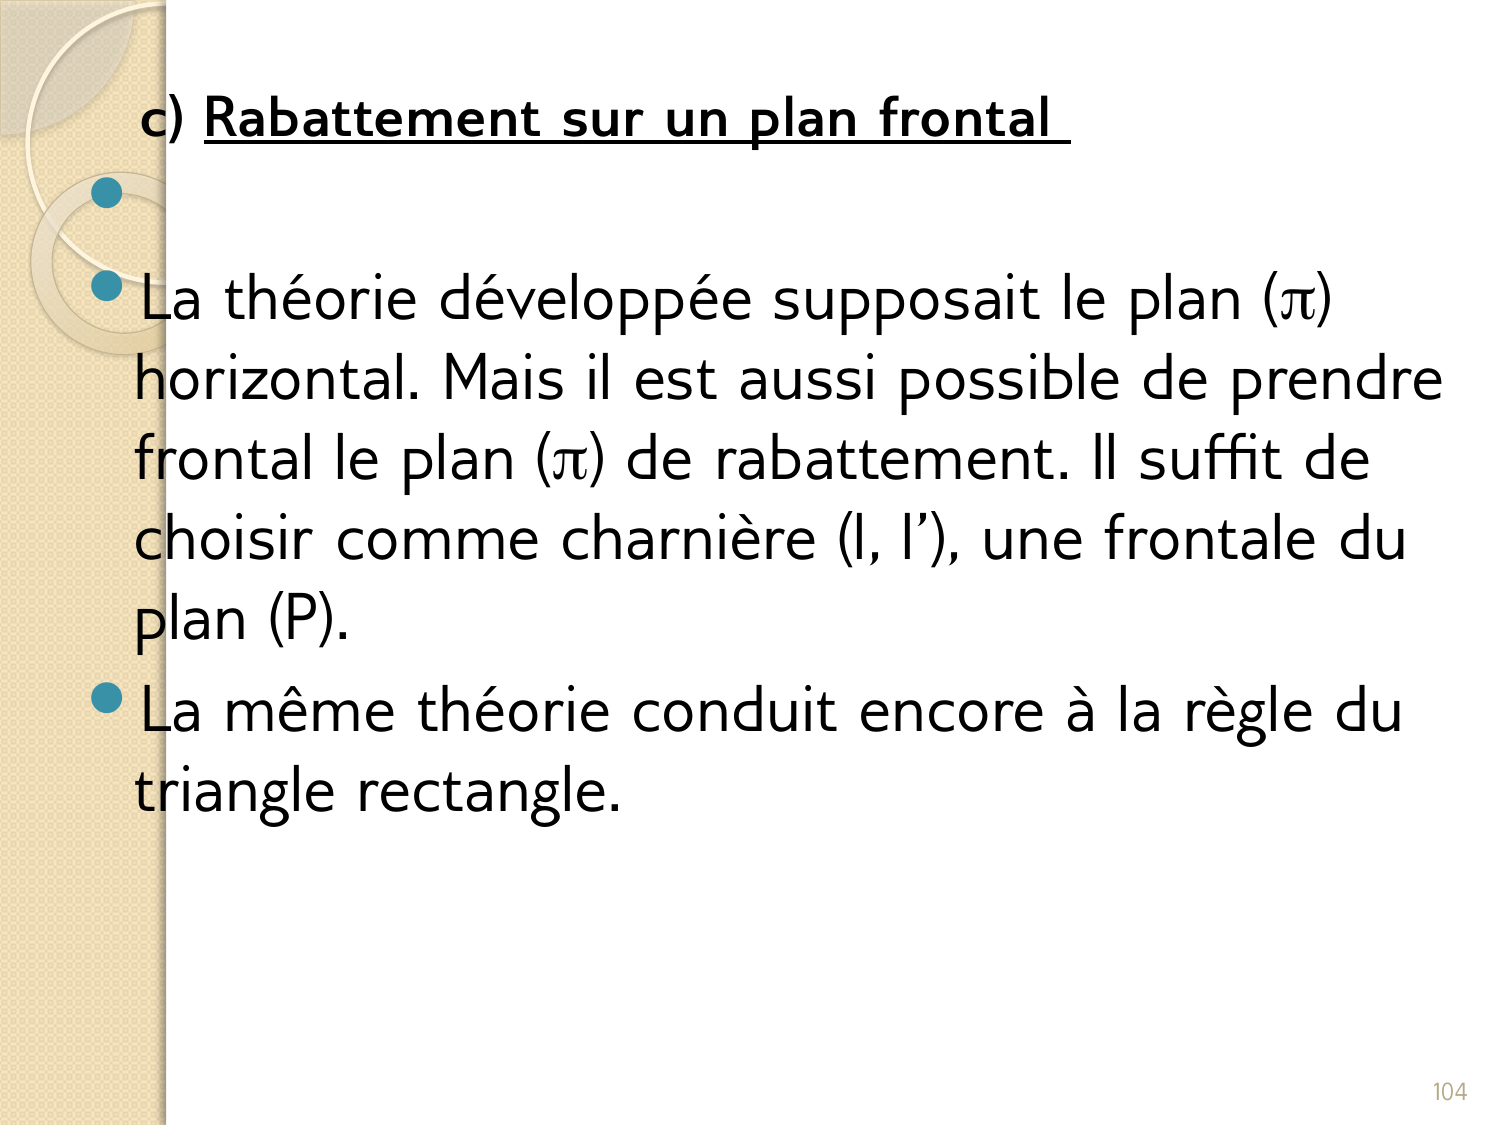

c) Rabattement sur un plan frontal

La théorie développée supposait le plan (π) horizontal. Mais il est aussi possible de prendre frontal le plan (π) de rabattement. Il suffit de choisir comme charnière (l, l’), une frontale du plan (P).
La même théorie conduit encore à la règle du triangle rectangle.

104